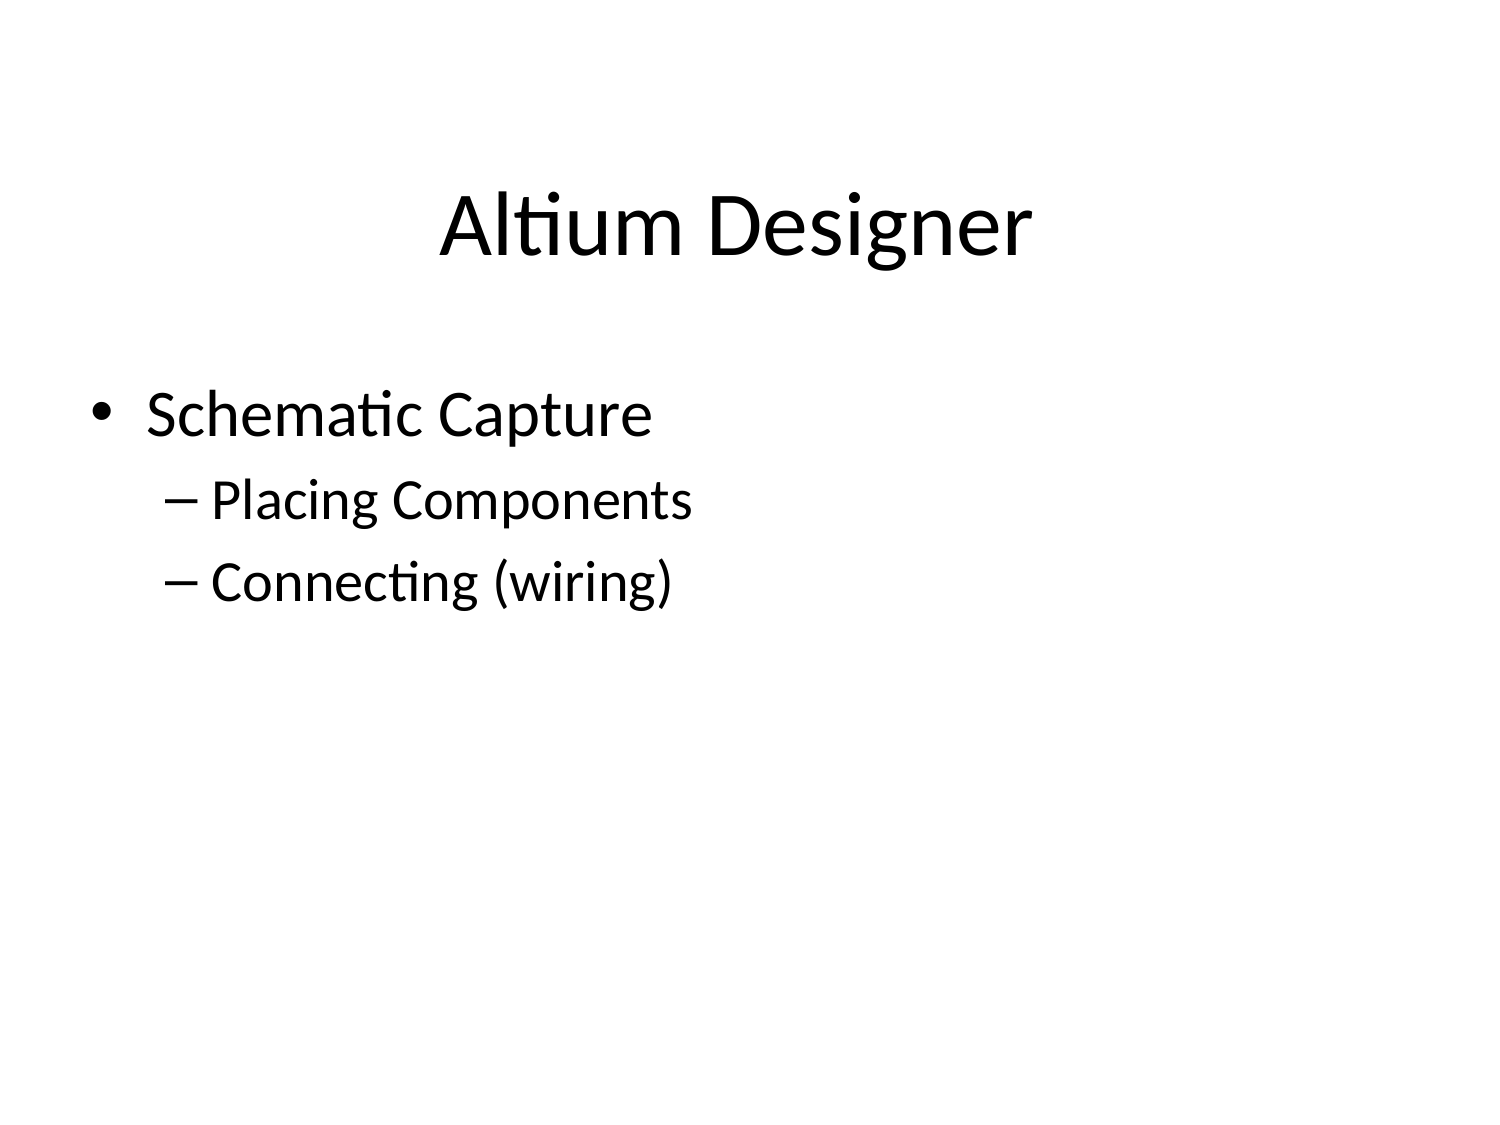

# Altium Designer
Schematic Capture
Placing Components
Connecting (wiring)

33